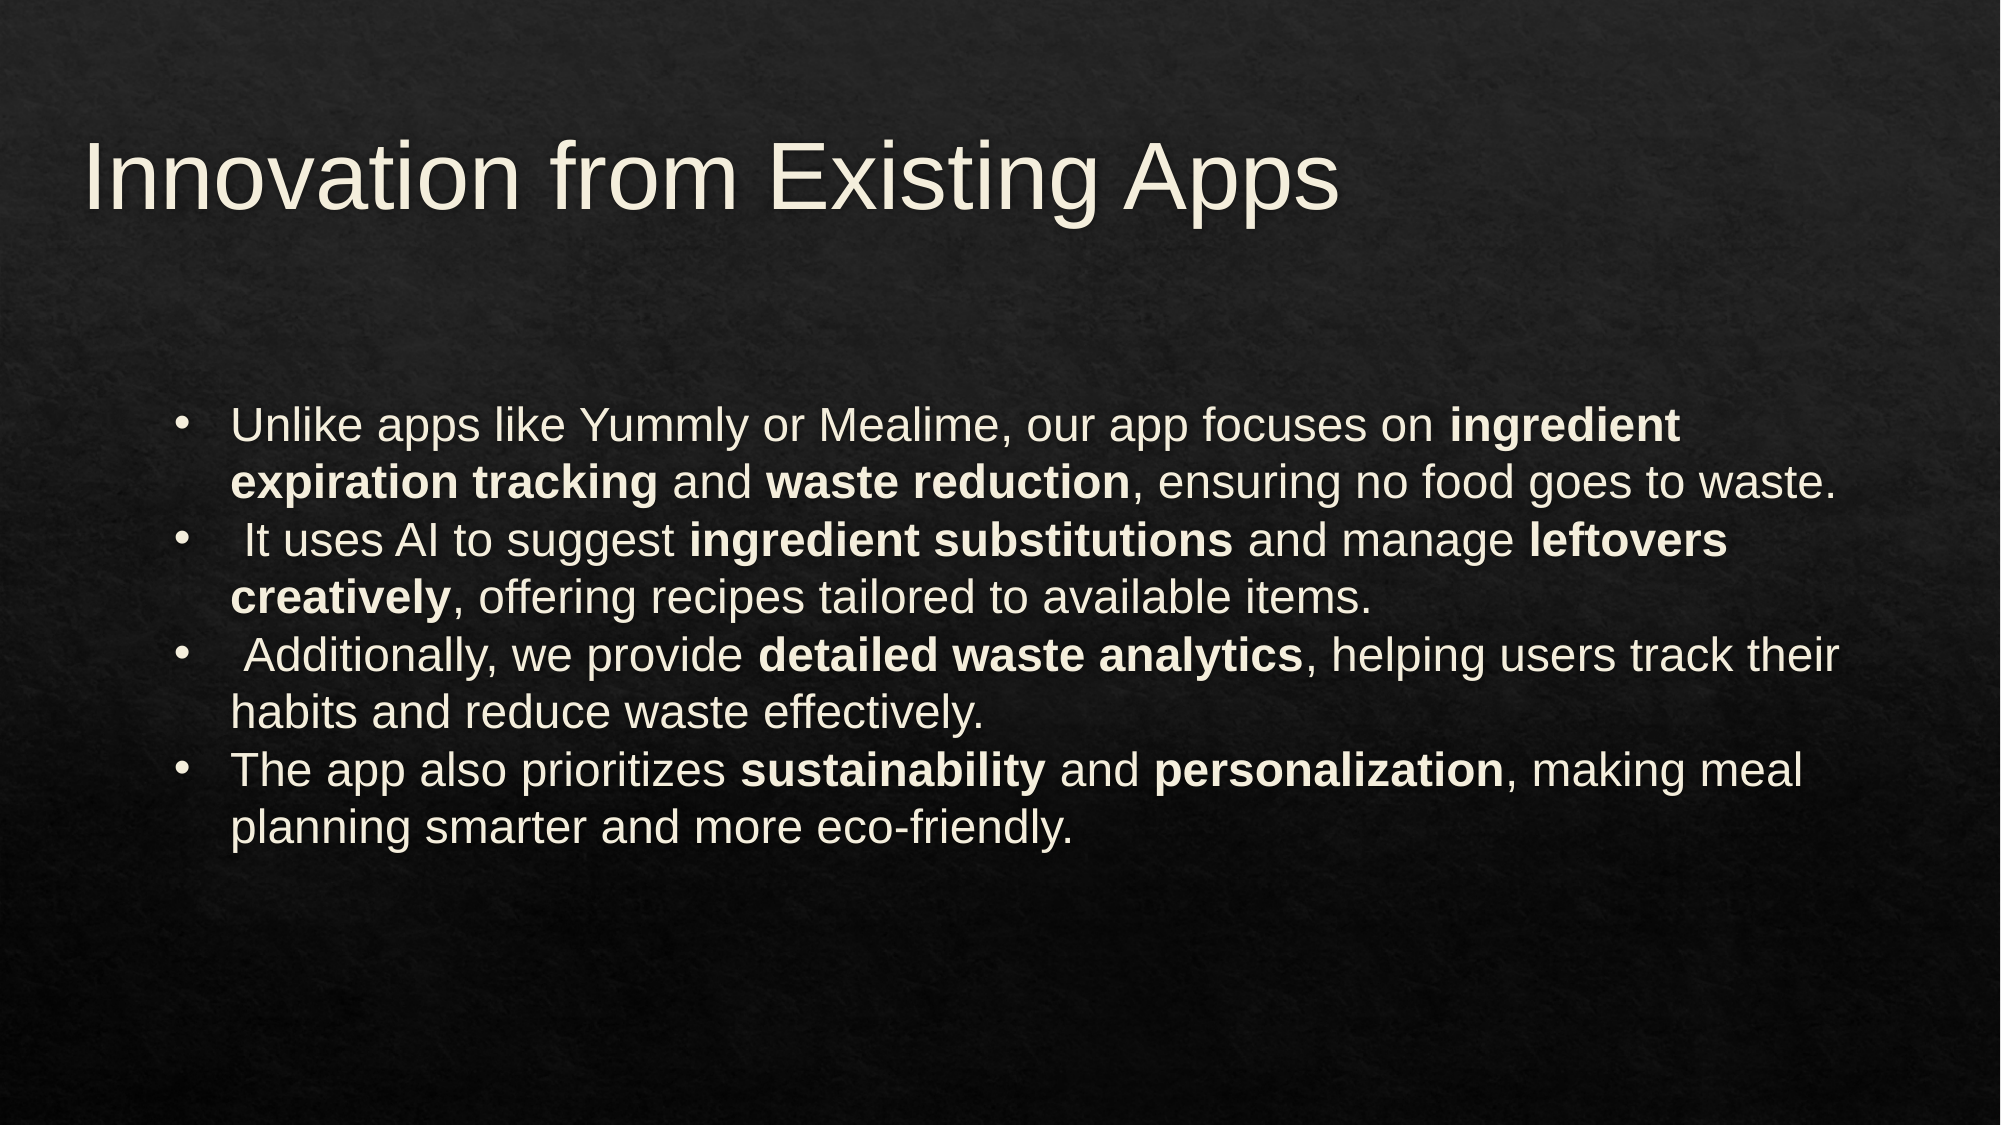

# Innovation from Existing Apps
Unlike apps like Yummly or Mealime, our app focuses on ingredient expiration tracking and waste reduction, ensuring no food goes to waste.
 It uses AI to suggest ingredient substitutions and manage leftovers creatively, offering recipes tailored to available items.
 Additionally, we provide detailed waste analytics, helping users track their habits and reduce waste effectively.
The app also prioritizes sustainability and personalization, making meal planning smarter and more eco-friendly.